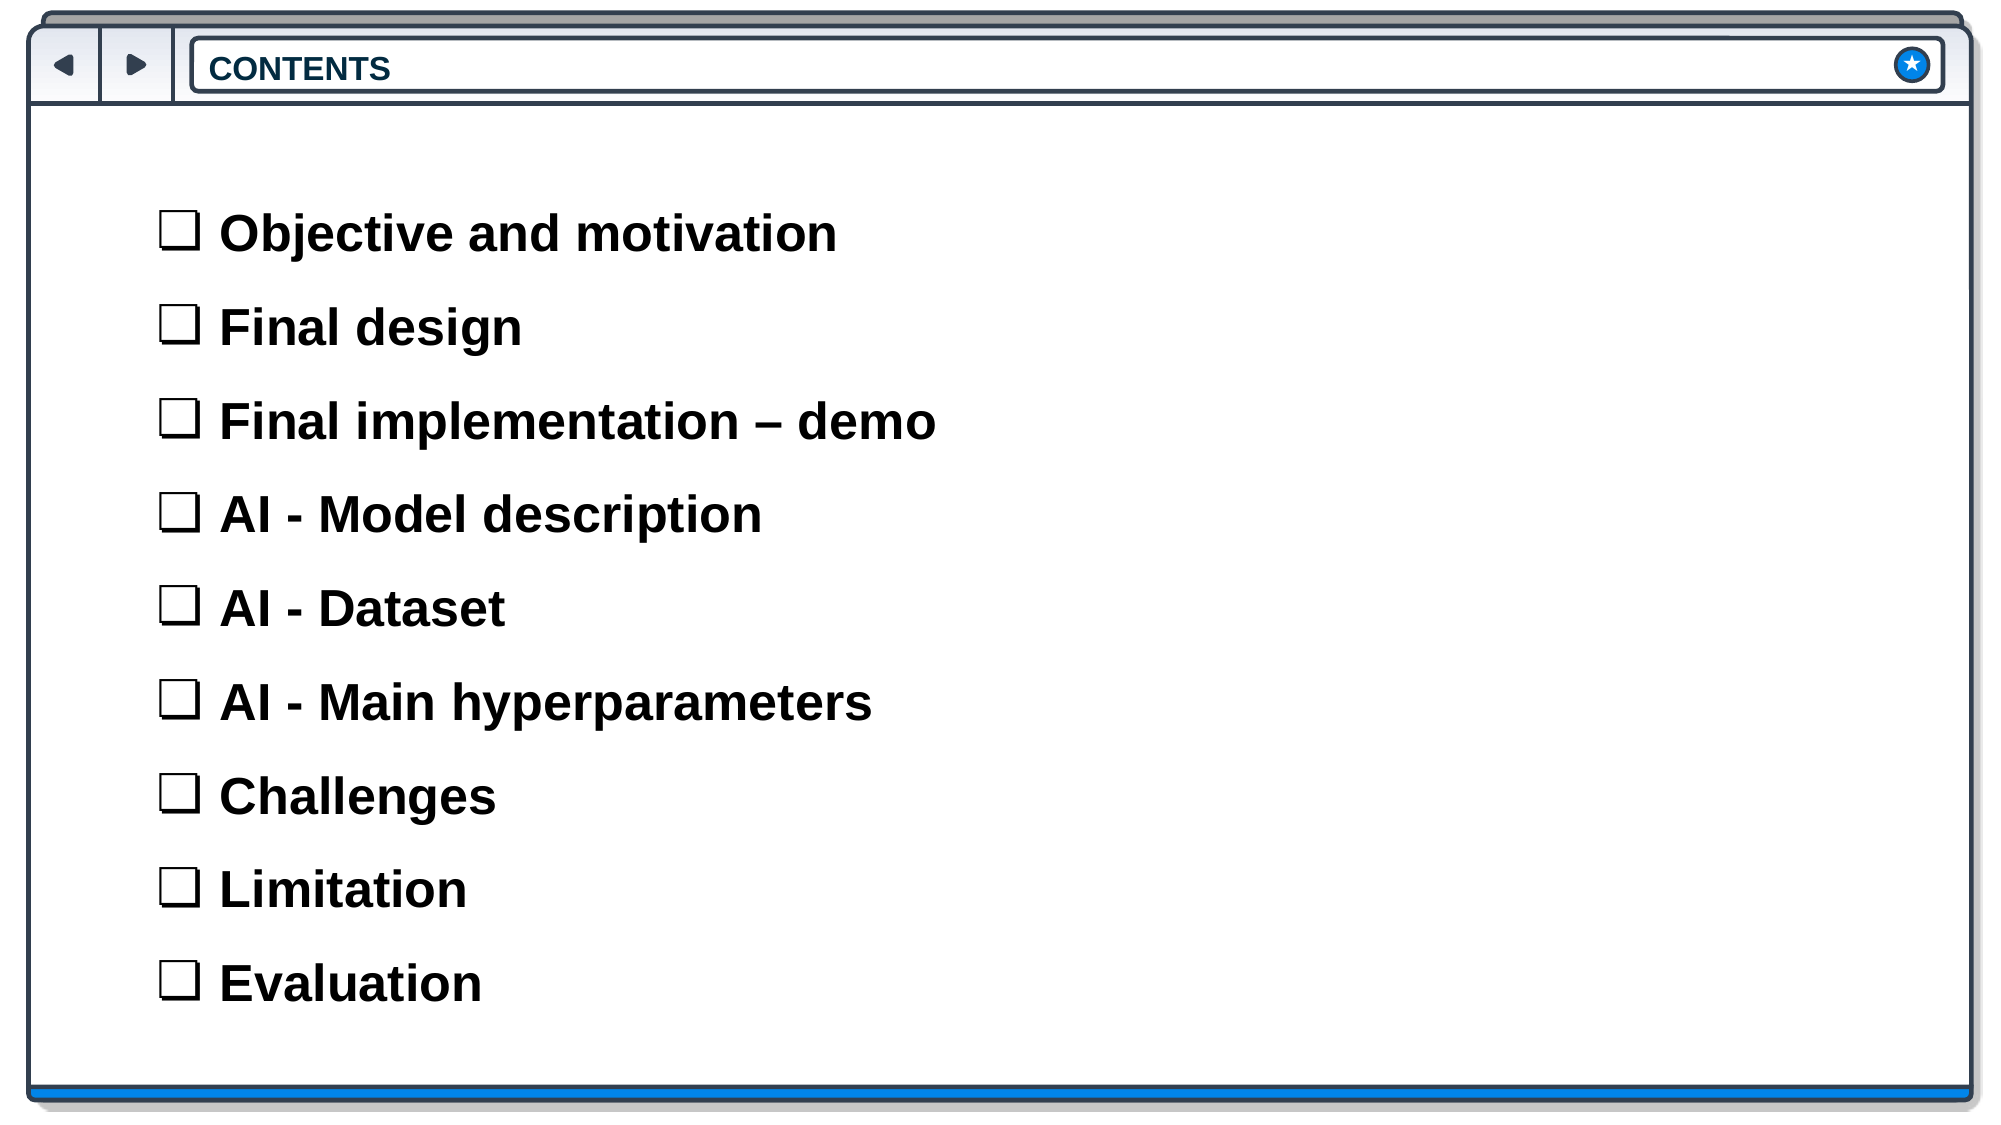

CONTENTS
★

Objective and motivation
Final design
Final implementation – demo
AI - Model description
AI - Dataset
AI - Main hyperparameters
Challenges
Limitation
Evaluation